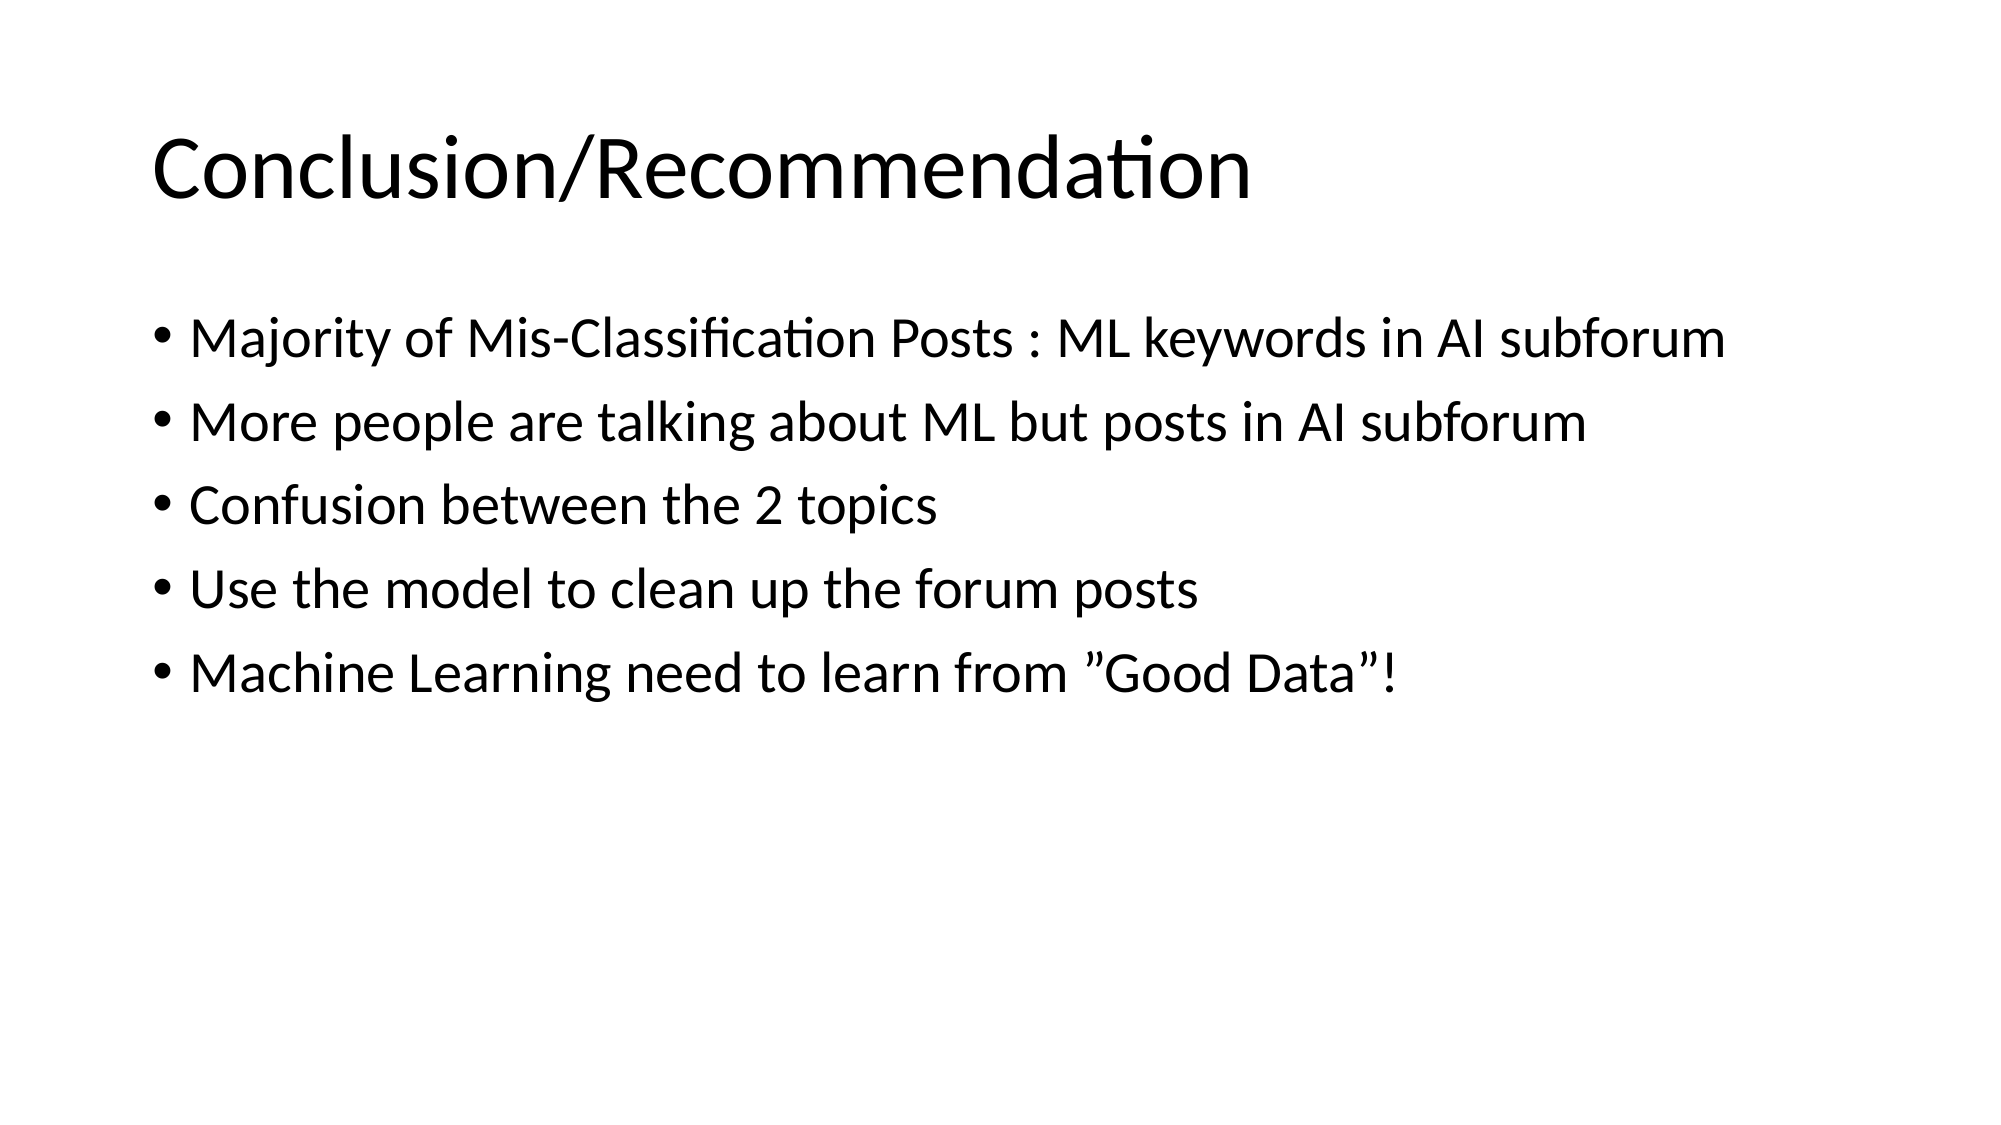

# Conclusion/Recommendation
Majority of Mis-Classification Posts : ML keywords in AI subforum
More people are talking about ML but posts in AI subforum
Confusion between the 2 topics
Use the model to clean up the forum posts
Machine Learning need to learn from ”Good Data”!